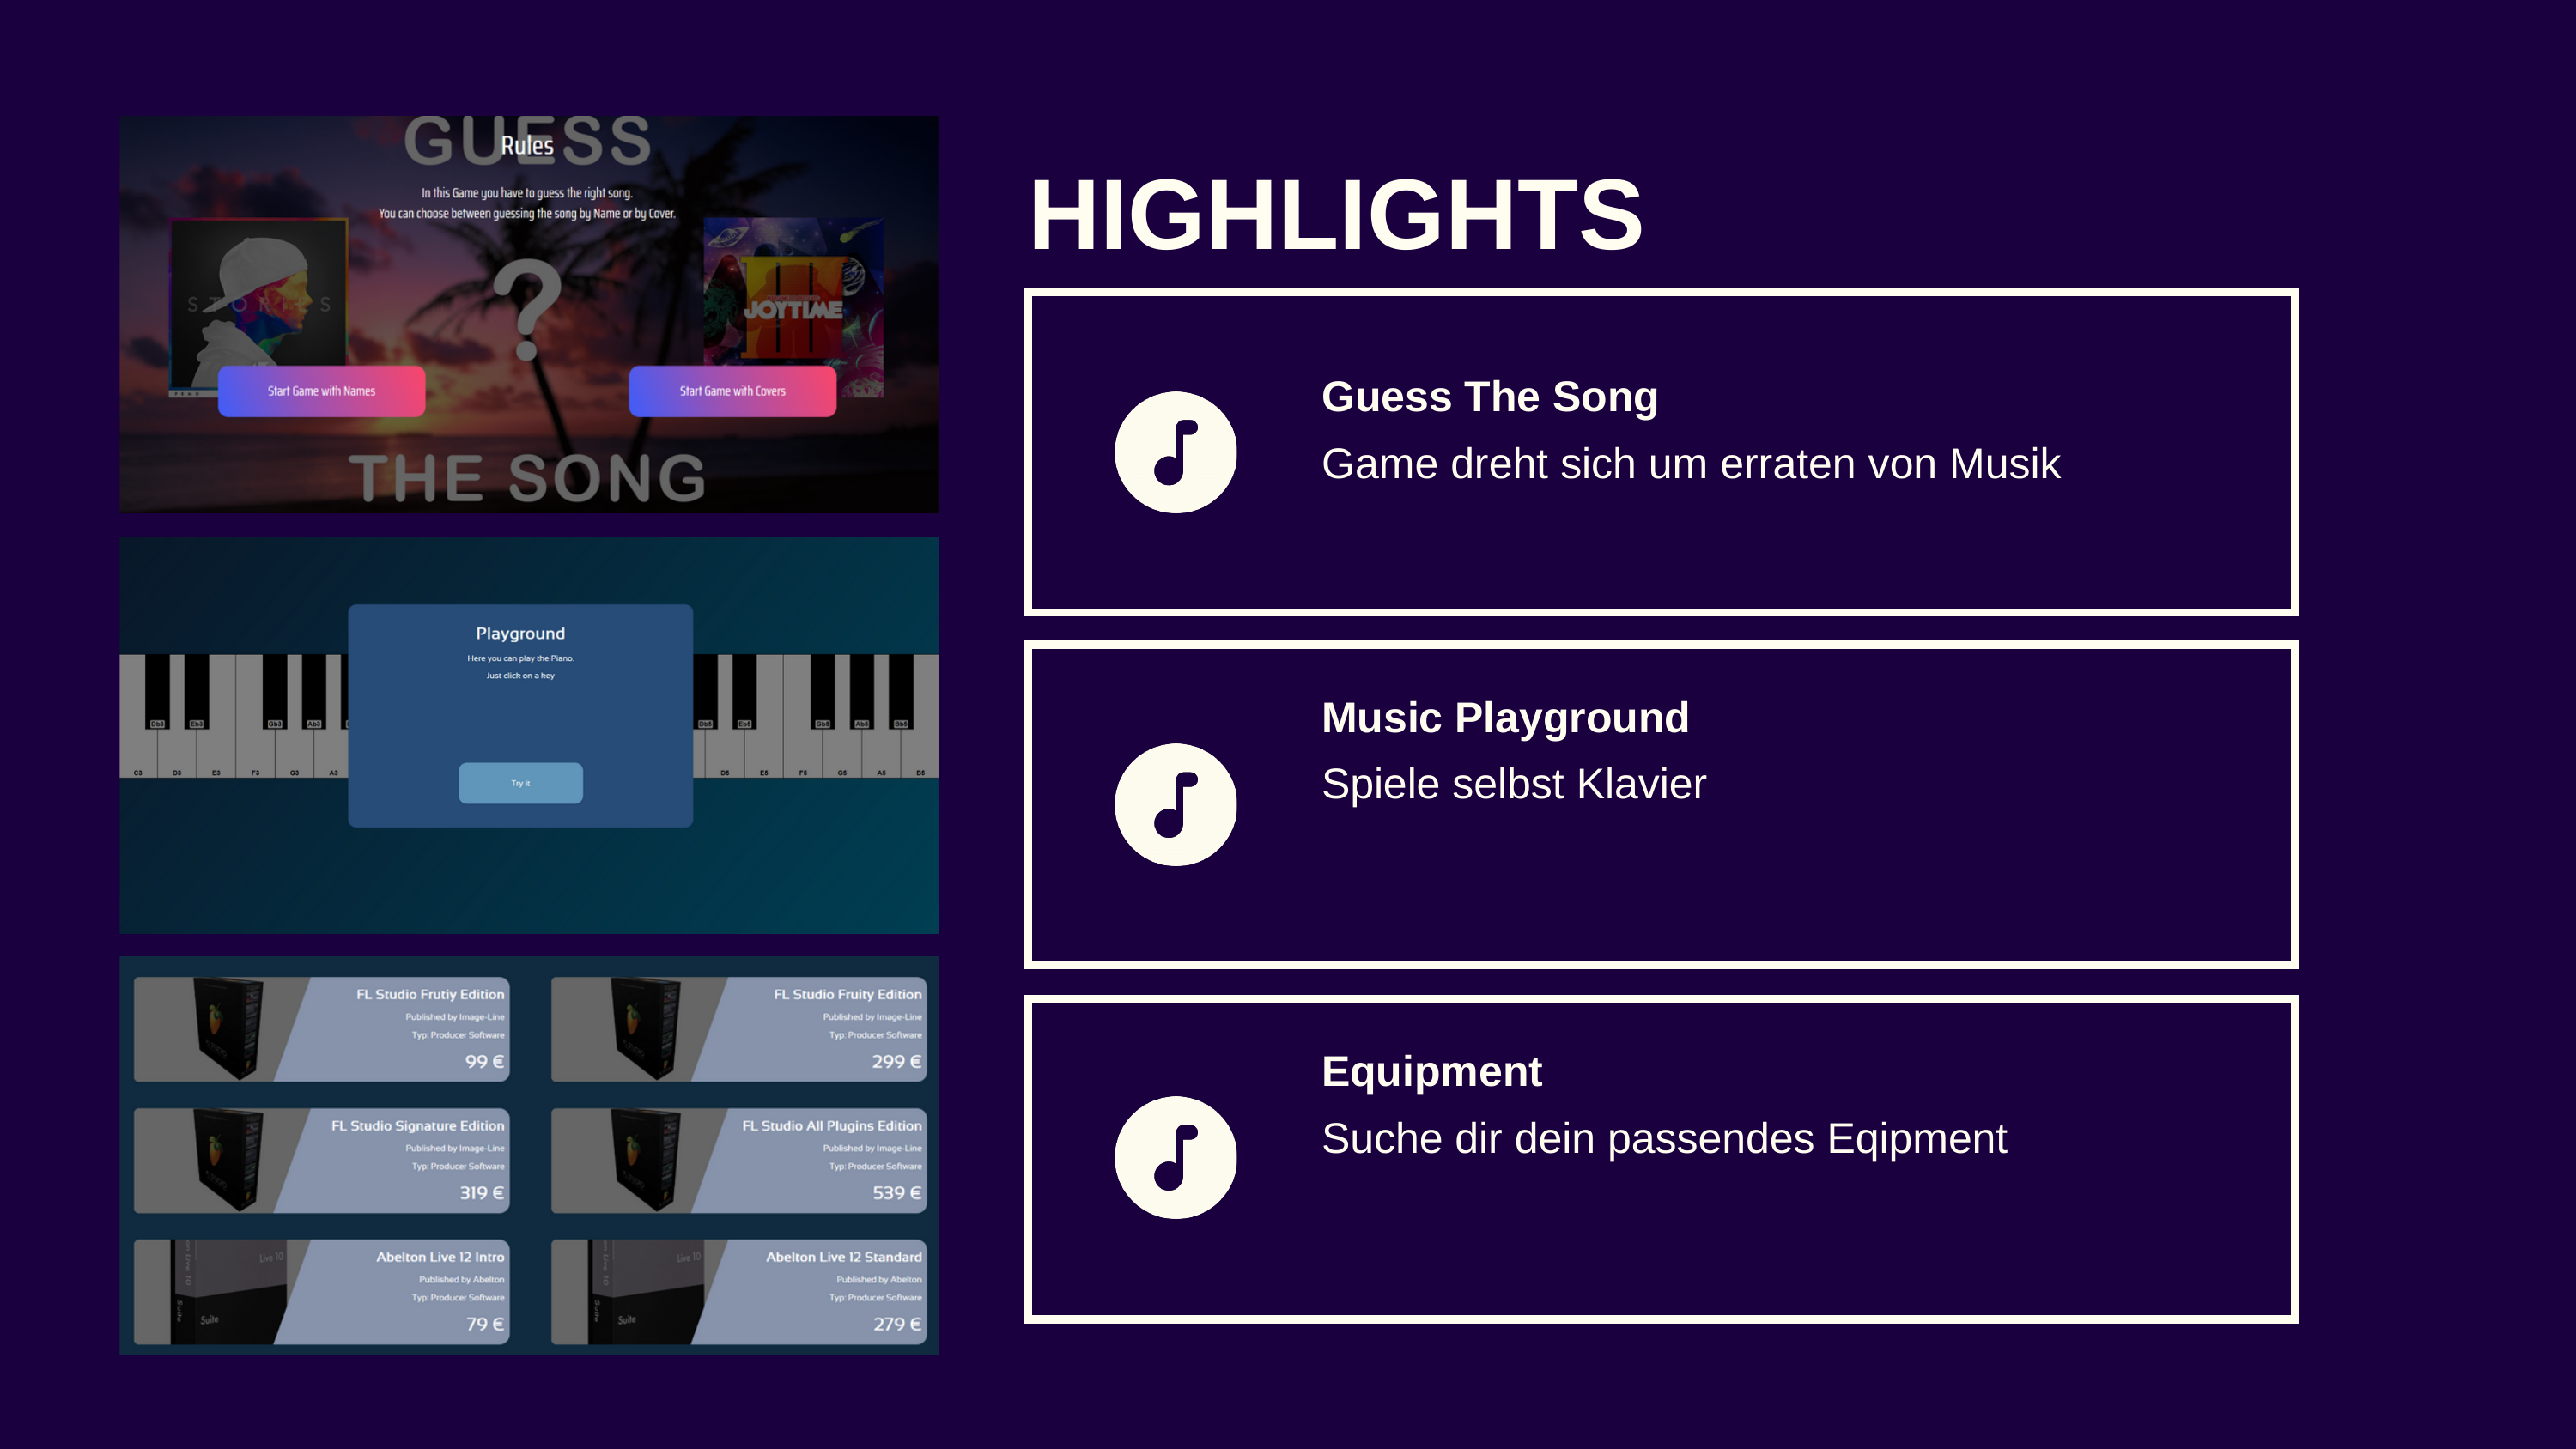

HIGHLIGHTS

Guess The Song

Game dreht sich um erraten von Musik

Music Playground

Spiele selbst Klavier

Equipment

Suche dir dein passendes Eqipment